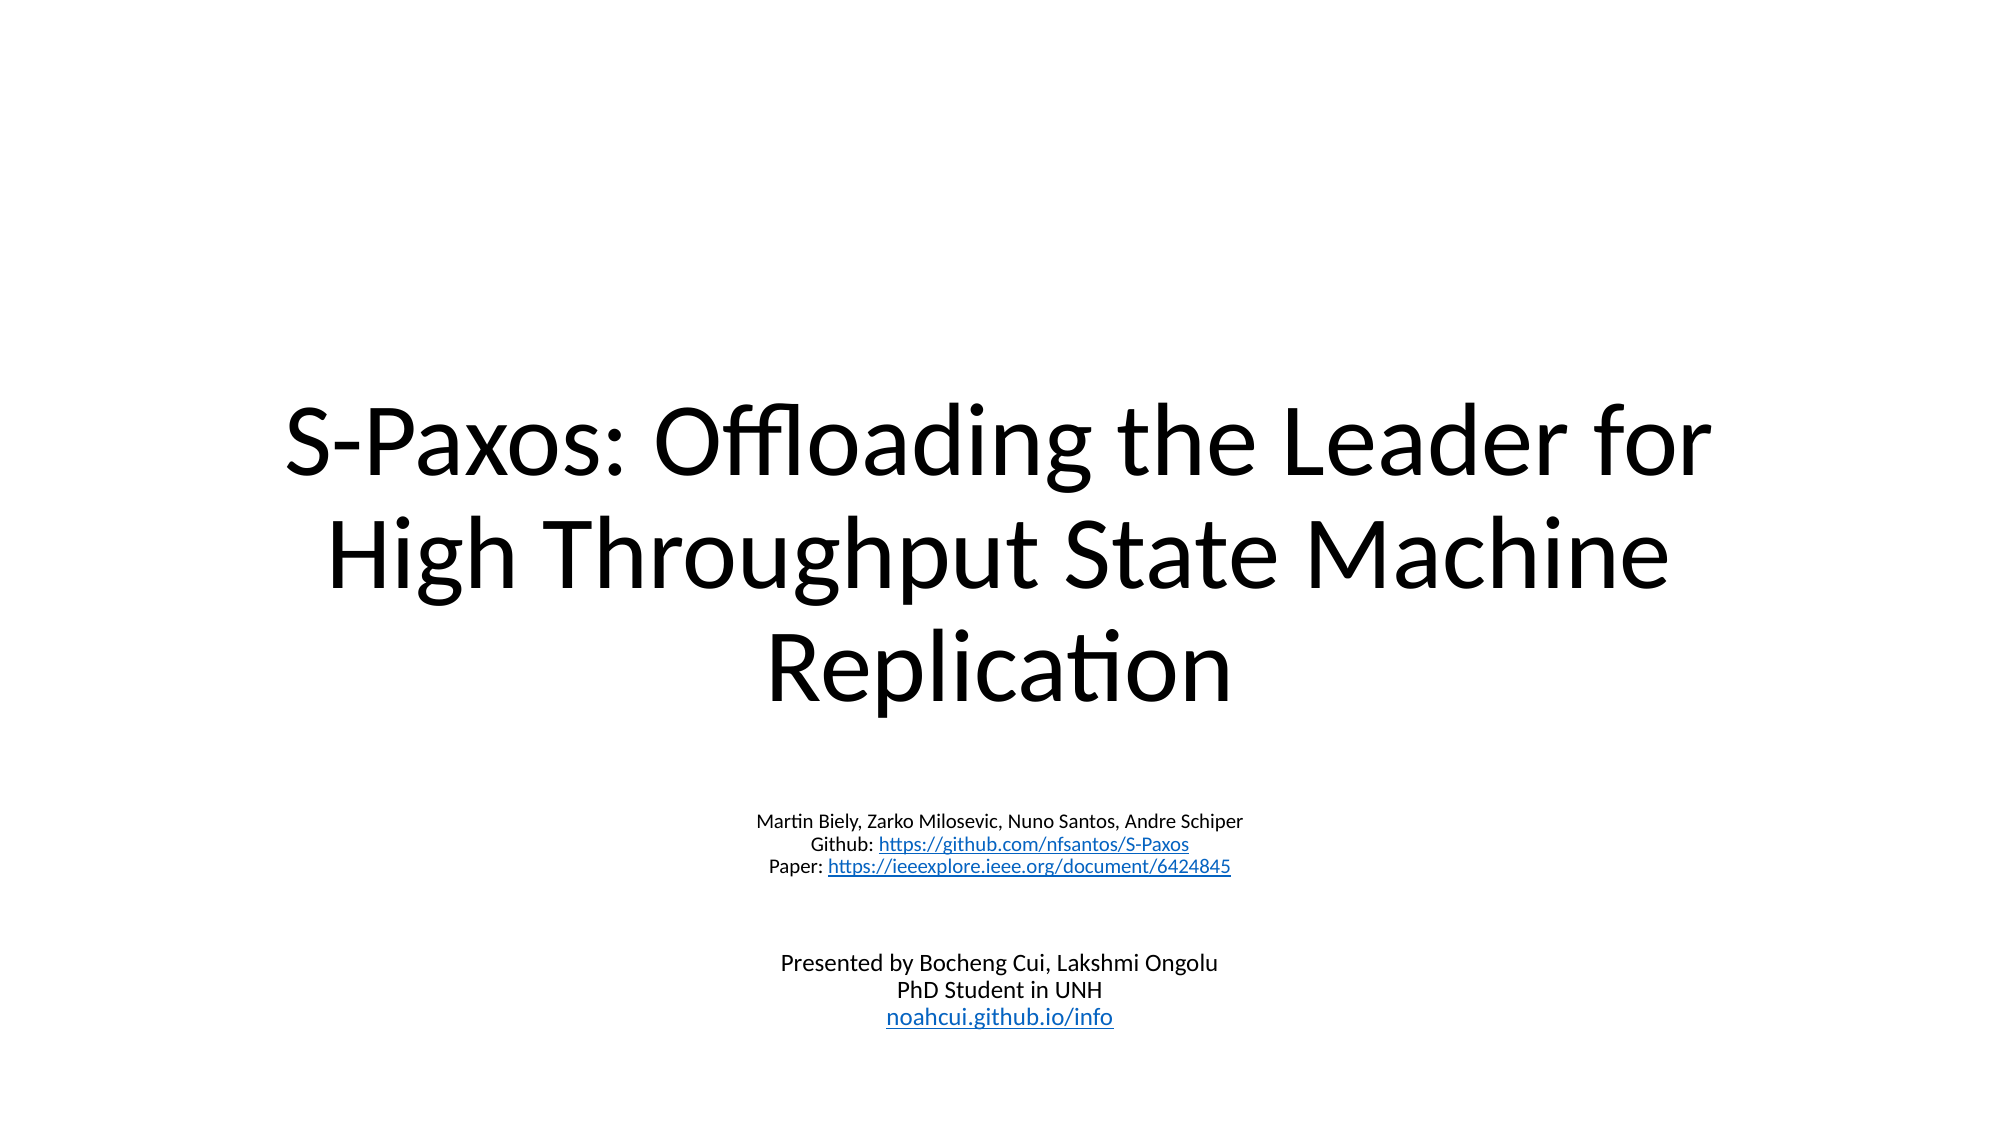

# S-Paxos: Offloading the Leader for High Throughput State Machine Replication
Martin Biely, Zarko Milosevic, Nuno Santos, Andre Schiper
Github: https://github.com/nfsantos/S-Paxos
Paper: https://ieeexplore.ieee.org/document/6424845
Presented by Bocheng Cui, Lakshmi Ongolu
PhD Student in UNH
noahcui.github.io/info